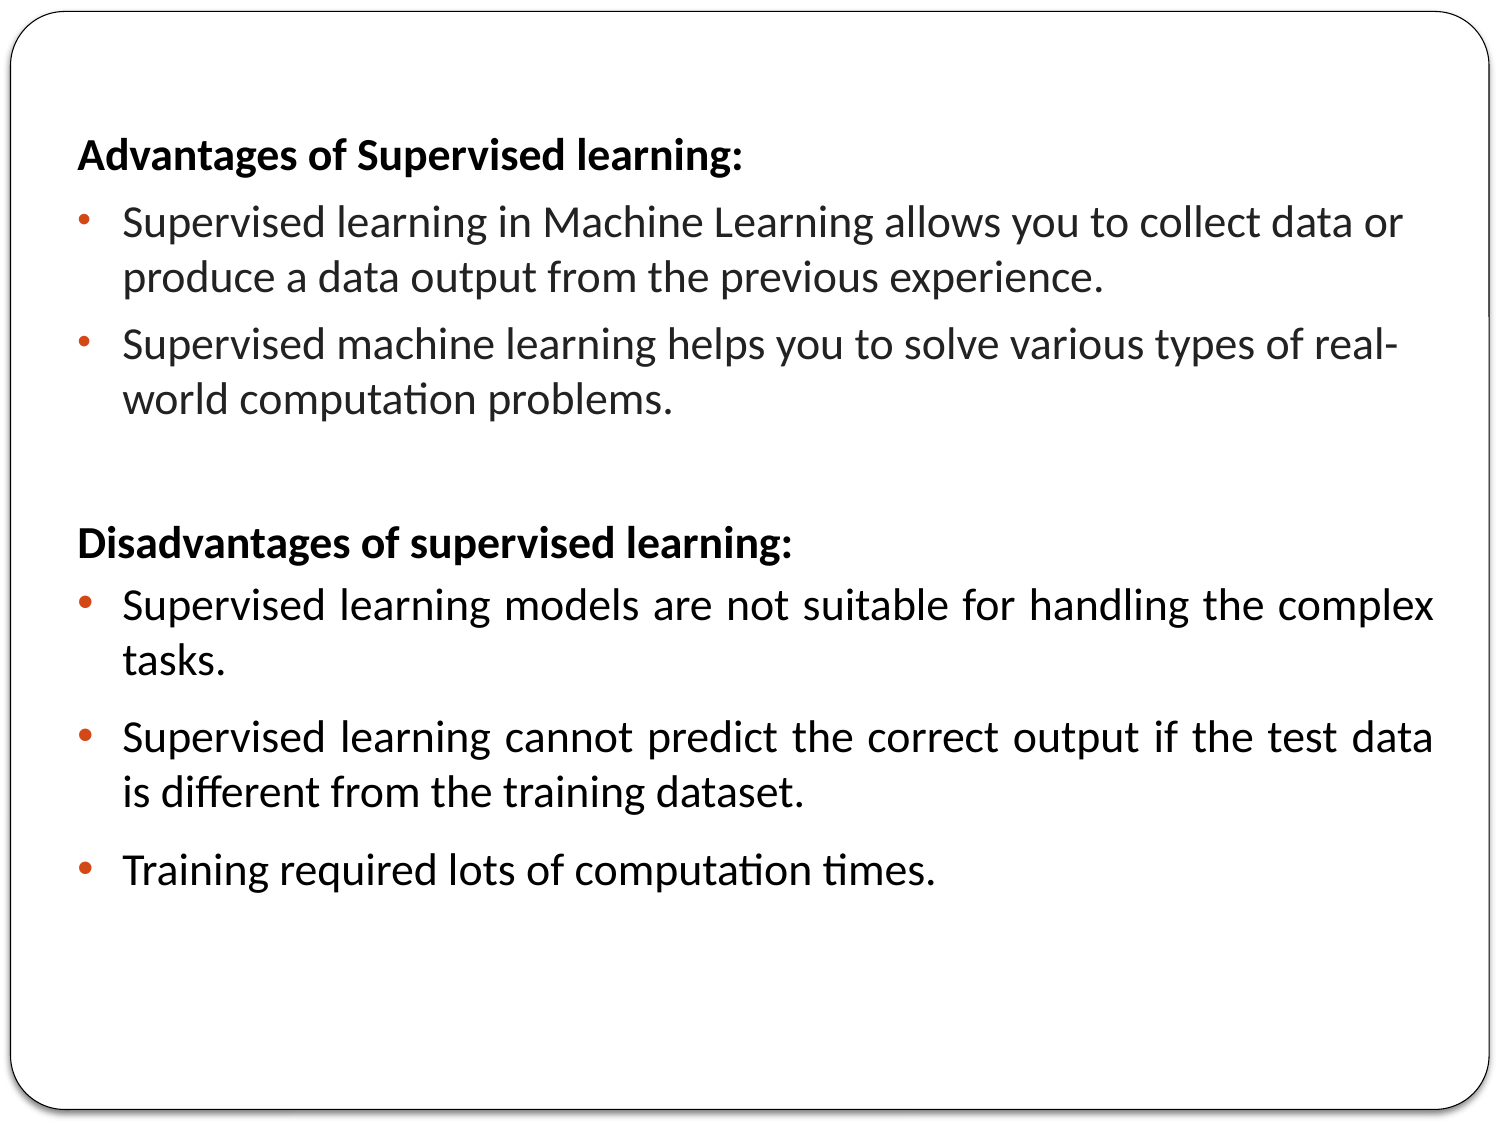

Advantages of Supervised learning:
Supervised learning in Machine Learning allows you to collect data or produce a data output from the previous experience.
Supervised machine learning helps you to solve various types of real-world computation problems.

Disadvantages of supervised learning:
Supervised learning models are not suitable for handling the complex tasks.
Supervised learning cannot predict the correct output if the test data is different from the training dataset.
Training required lots of computation times.